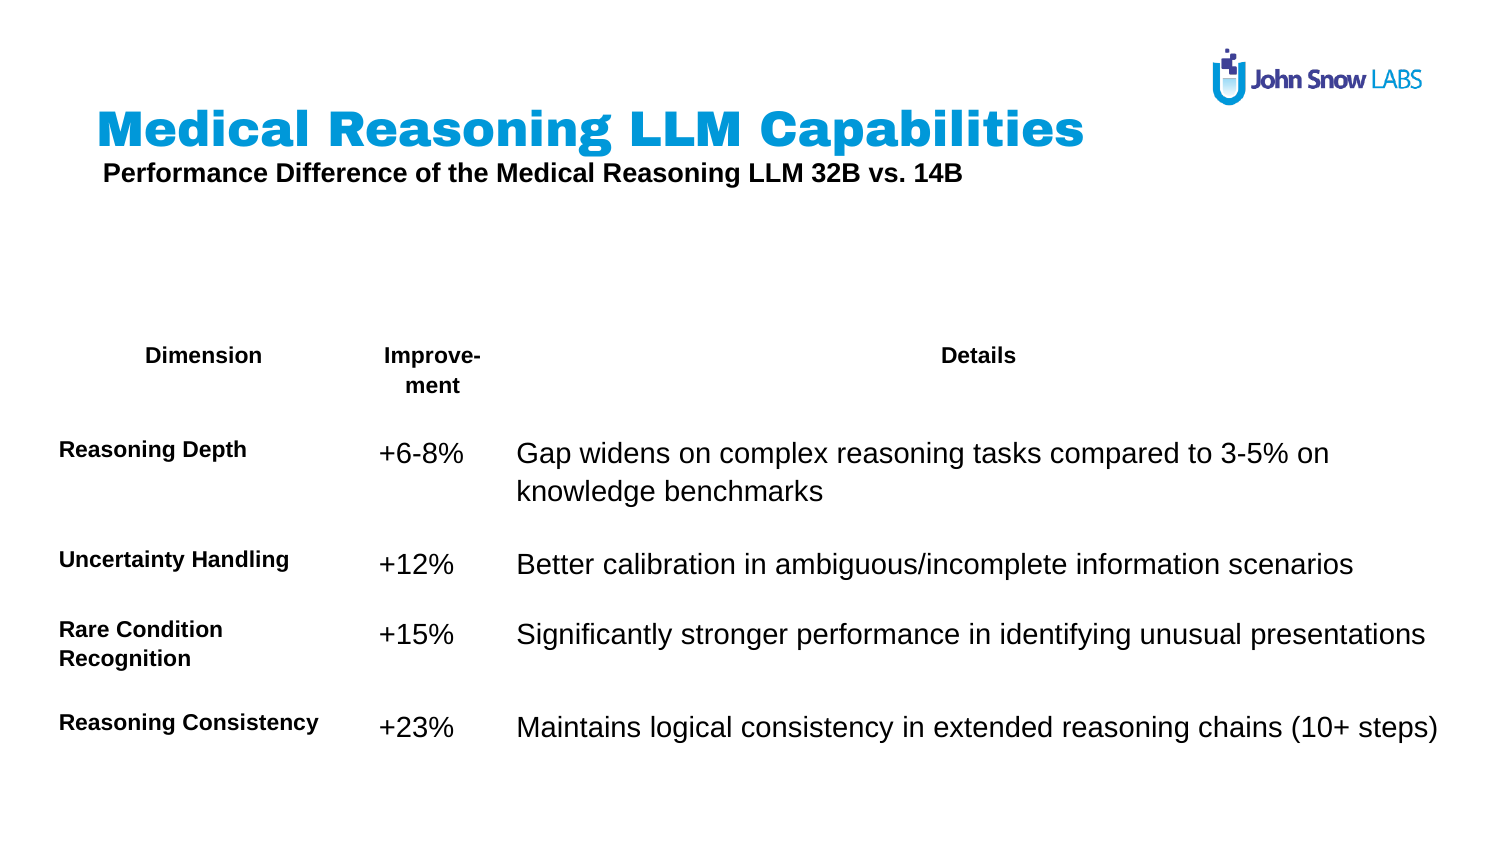

Medical Reasoning LLM Capabilities
Performance Difference of the Medical Reasoning LLM 32B vs. 14B
| Dimension | Improve-ment | Details |
| --- | --- | --- |
| Reasoning Depth | +6-8% | Gap widens on complex reasoning tasks compared to 3-5% on knowledge benchmarks |
| Uncertainty Handling | +12% | Better calibration in ambiguous/incomplete information scenarios |
| Rare Condition Recognition | +15% | Significantly stronger performance in identifying unusual presentations |
| Reasoning Consistency | +23% | Maintains logical consistency in extended reasoning chains (10+ steps) |